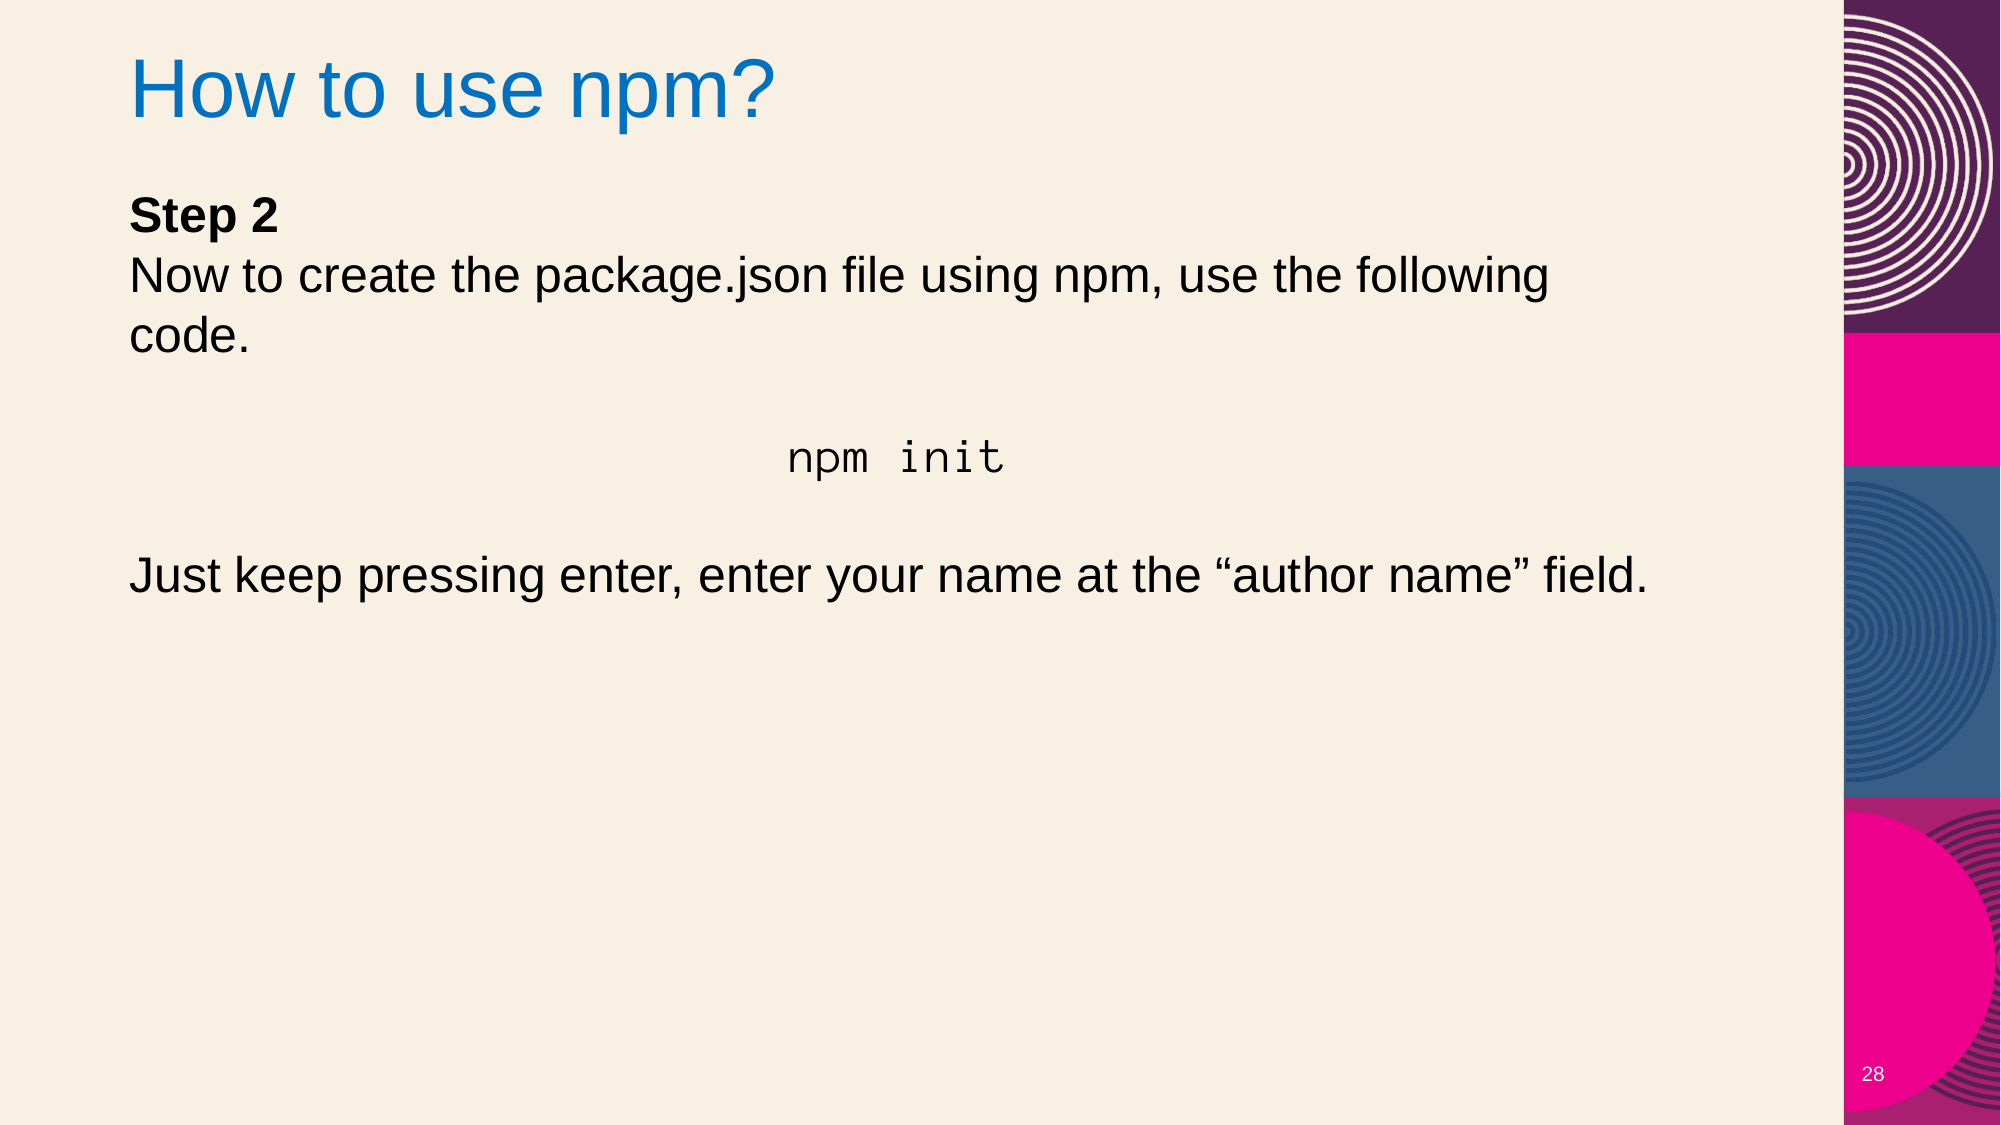

How to use npm?
Step 2
Now to create the package.json file using npm, use the following code.

npm init

Just keep pressing enter, enter your name at the “author name” field.

28